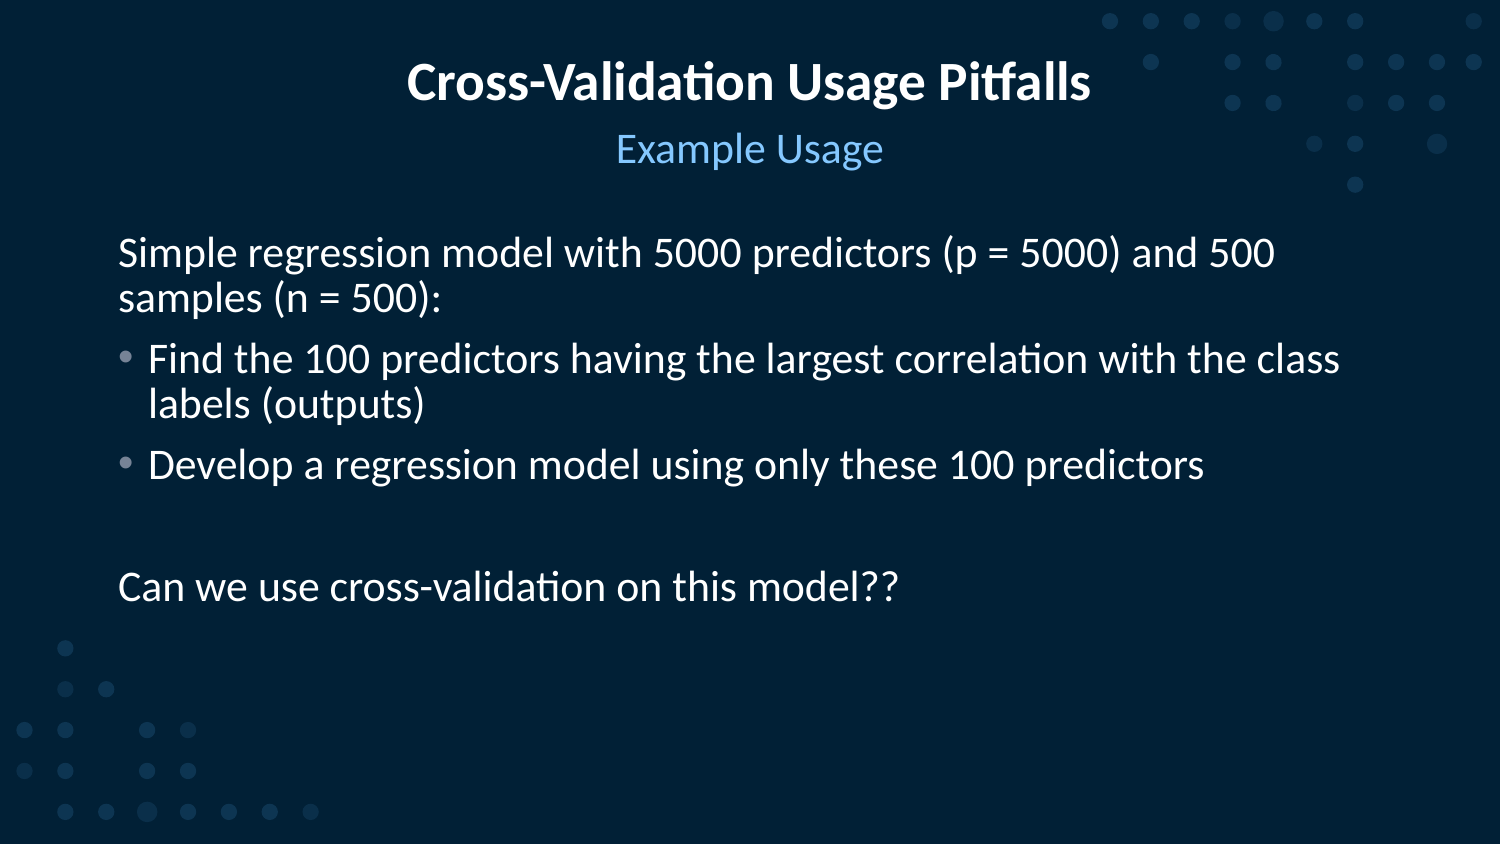

# Cross-Validation Usage Pitfalls
Example Usage
Simple regression model with 5000 predictors (p = 5000) and 500 samples (n = 500):
Find the 100 predictors having the largest correlation with the class labels (outputs)
Develop a regression model using only these 100 predictors

Can we use cross-validation on this model??